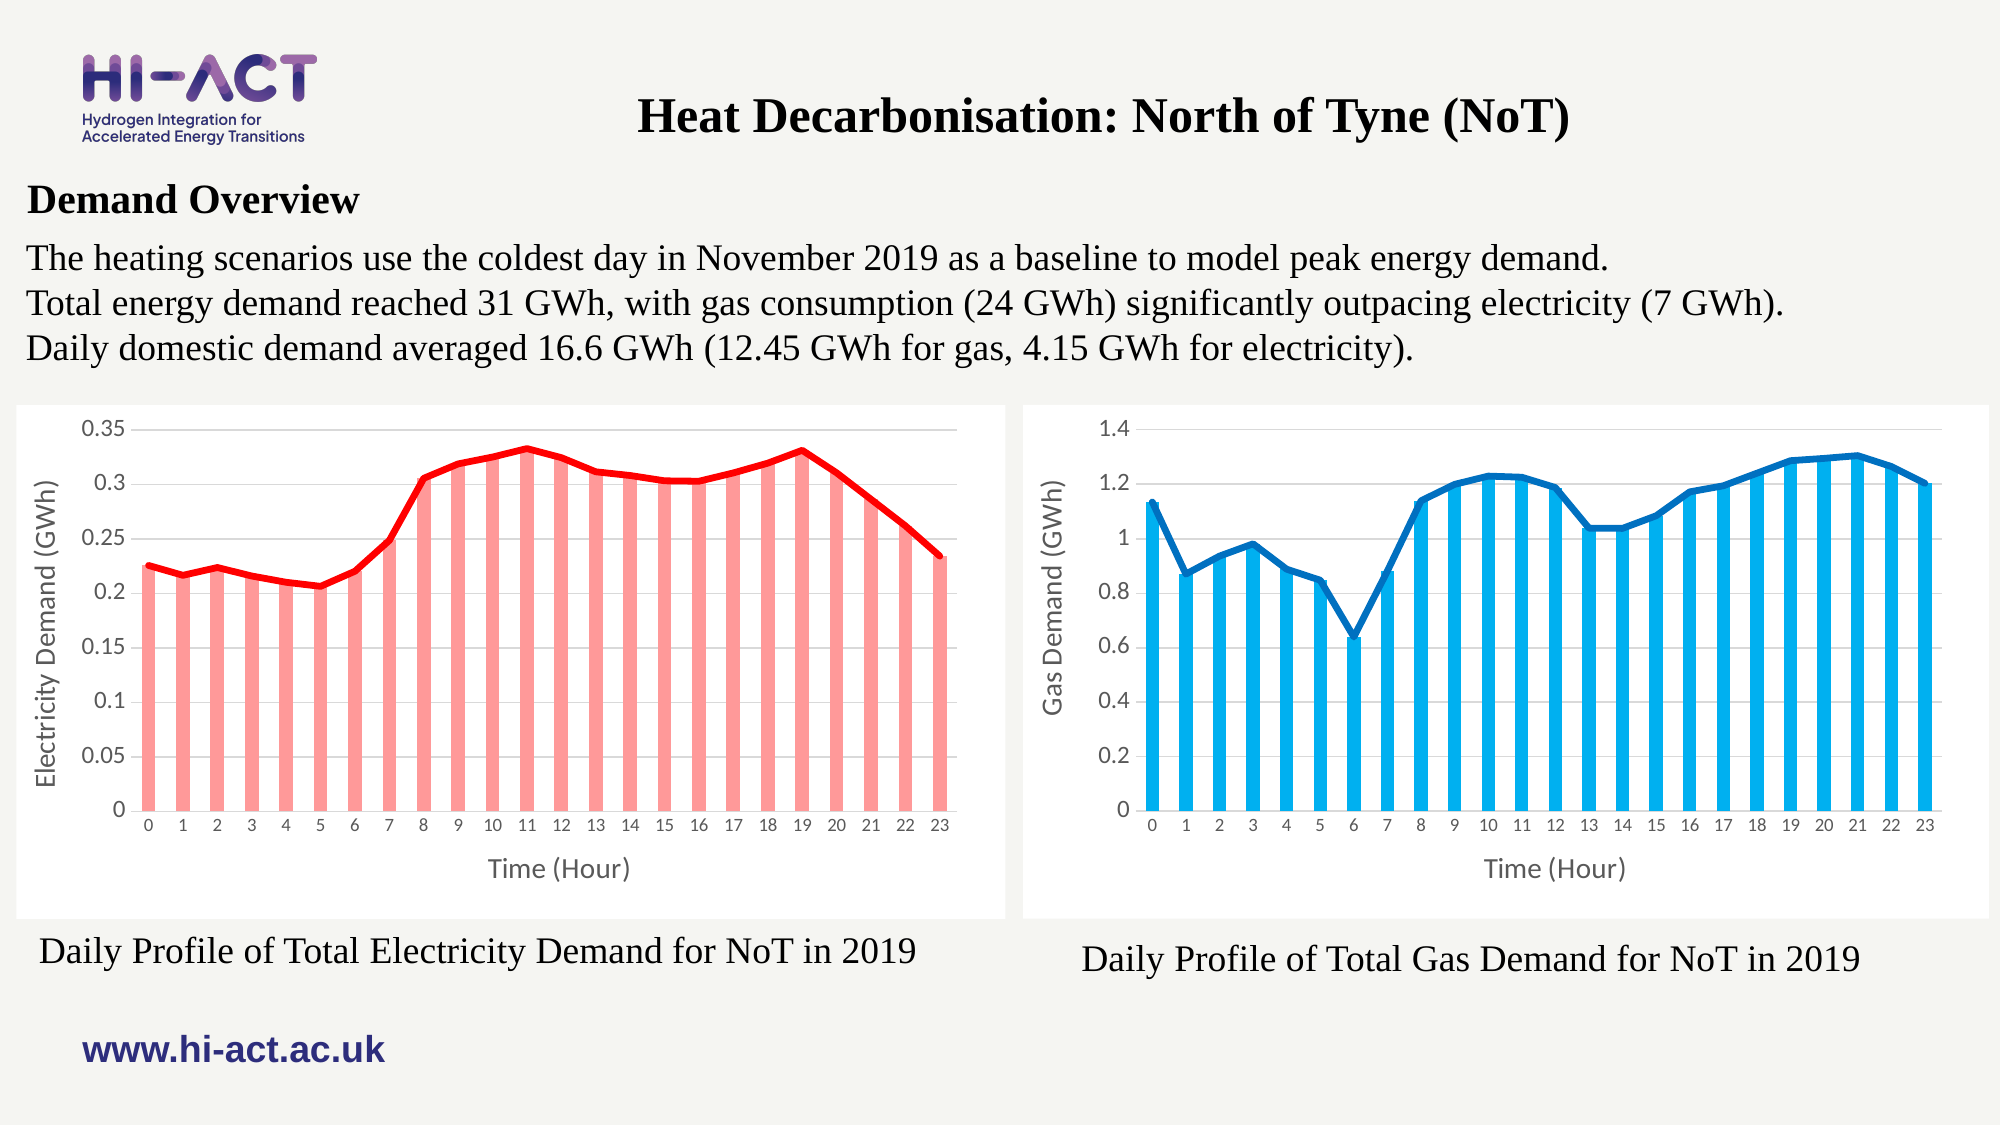

Heat Decarbonisation: North of Tyne (NoT)
Demand Overview
The heating scenarios use the coldest day in November 2019 as a baseline to model peak energy demand.
Total energy demand reached 31 GWh, with gas consumption (24 GWh) significantly outpacing electricity (7 GWh).
Daily domestic demand averaged 16.6 GWh (12.45 GWh for gas, 4.15 GWh for electricity).

[unsupported chart]

[unsupported chart]

Daily Profile of Total Electricity Demand for NoT in 2019
Daily Profile of Total Gas Demand for NoT in 2019